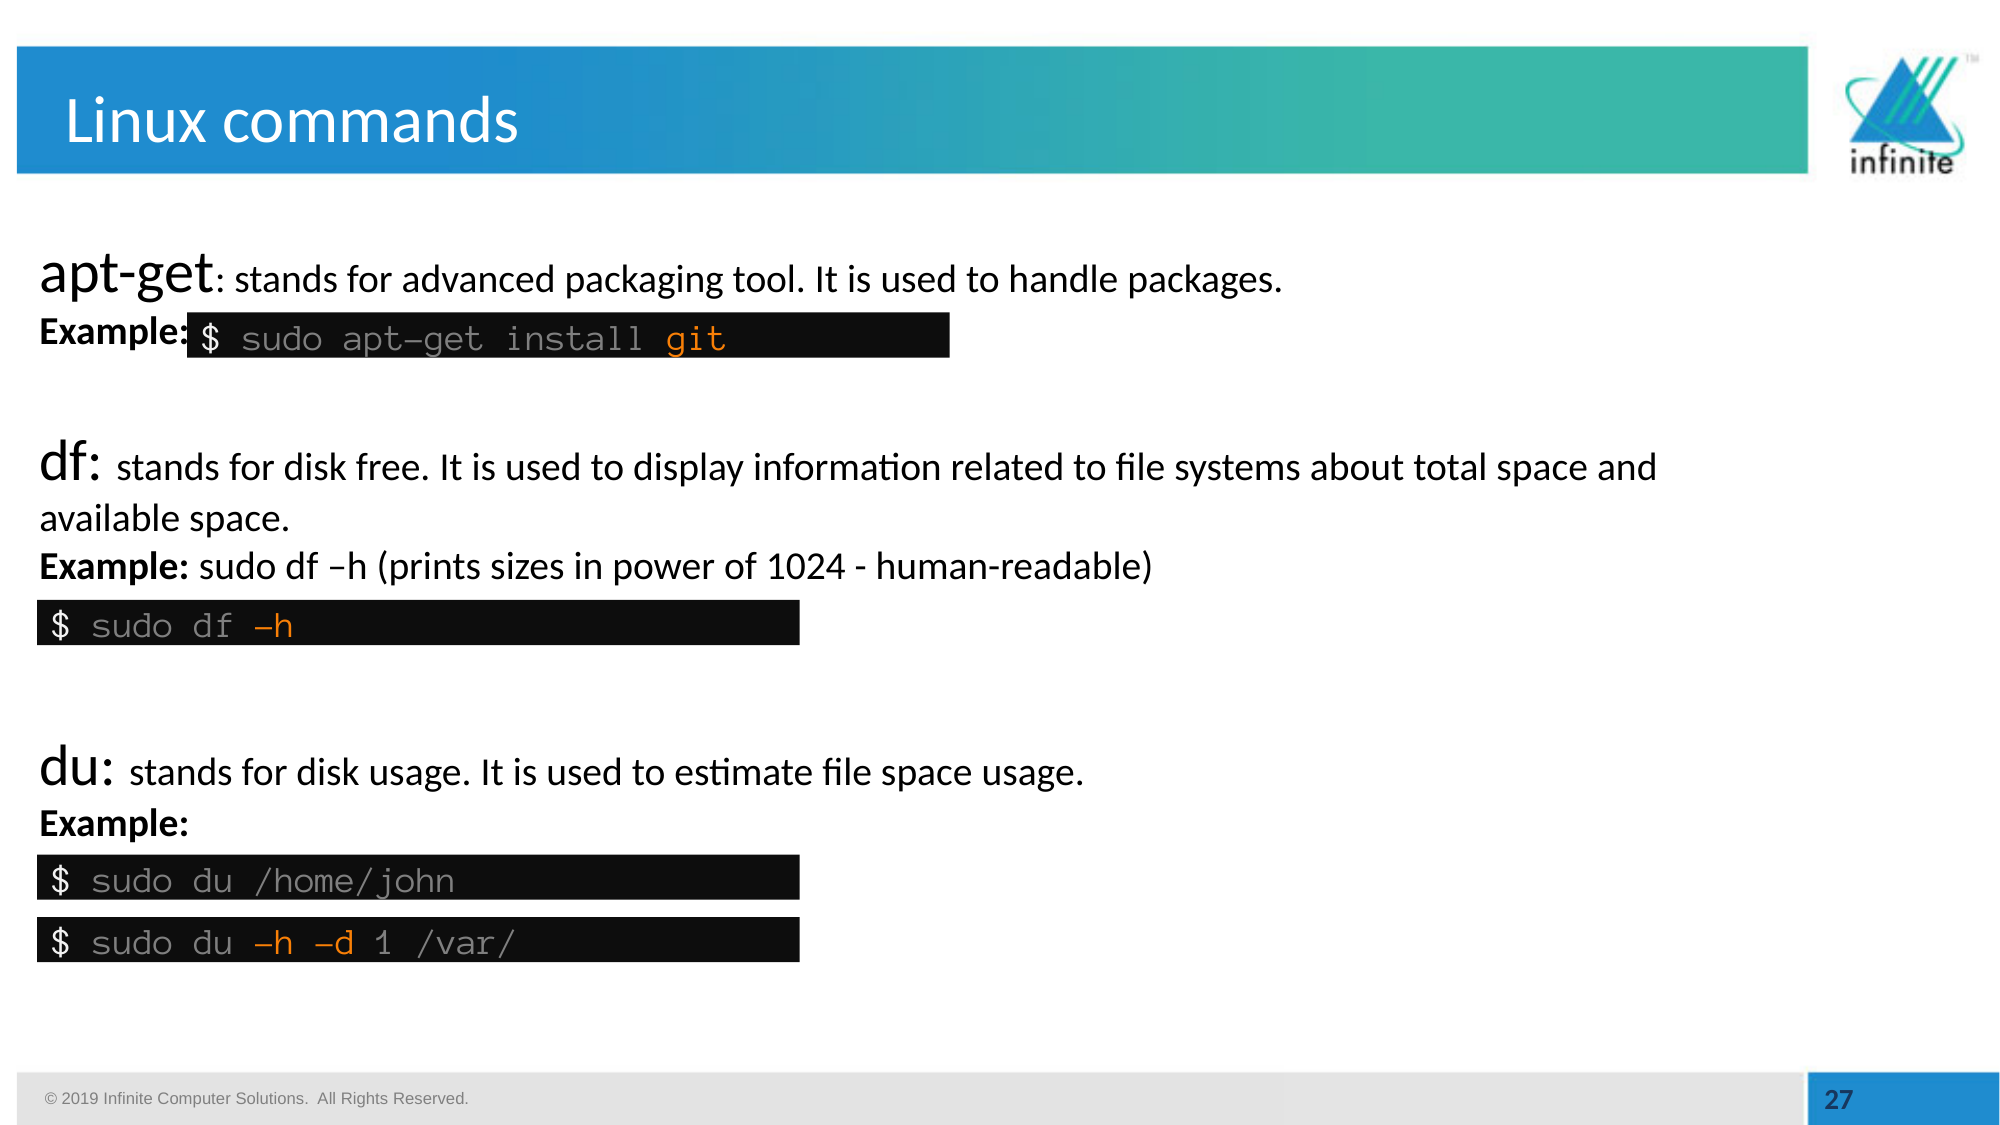

# Linux commands

apt-get: stands for advanced packaging tool. It is used to handle packages.
Example:

df: stands for disk free. It is used to display information related to file systems about total space and available space.
Example: sudo df –h (prints sizes in power of 1024 - human-readable)

du: stands for disk usage. It is used to estimate file space usage.
Example:

$ sudo apt-get install git
$ sudo df -h
$ sudo du /home/john
$ sudo du –h –d 1 /var/
27